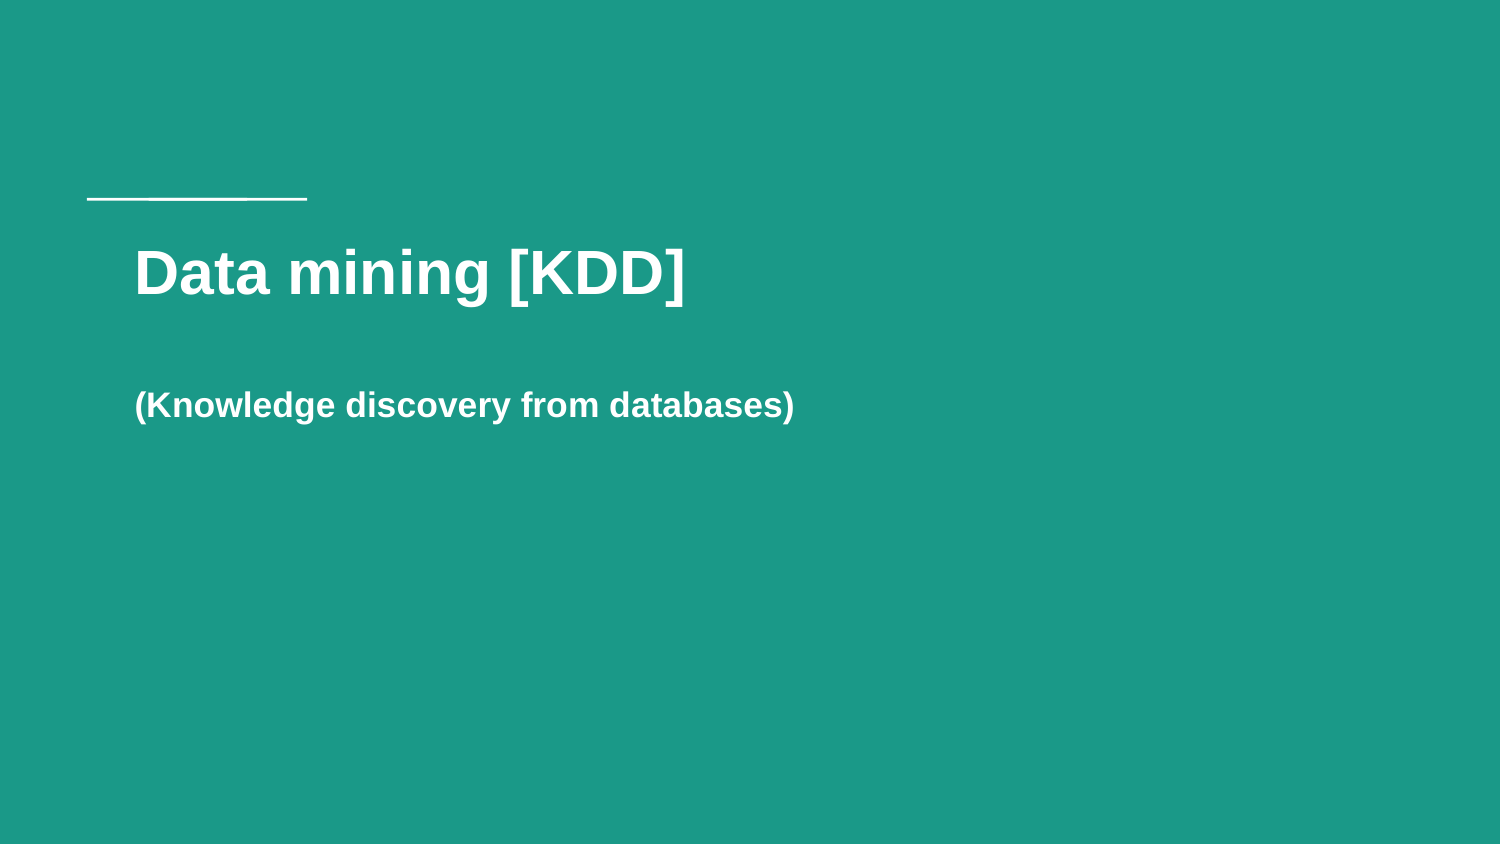

# Data mining [KDD]

(Knowledge discovery from databases)